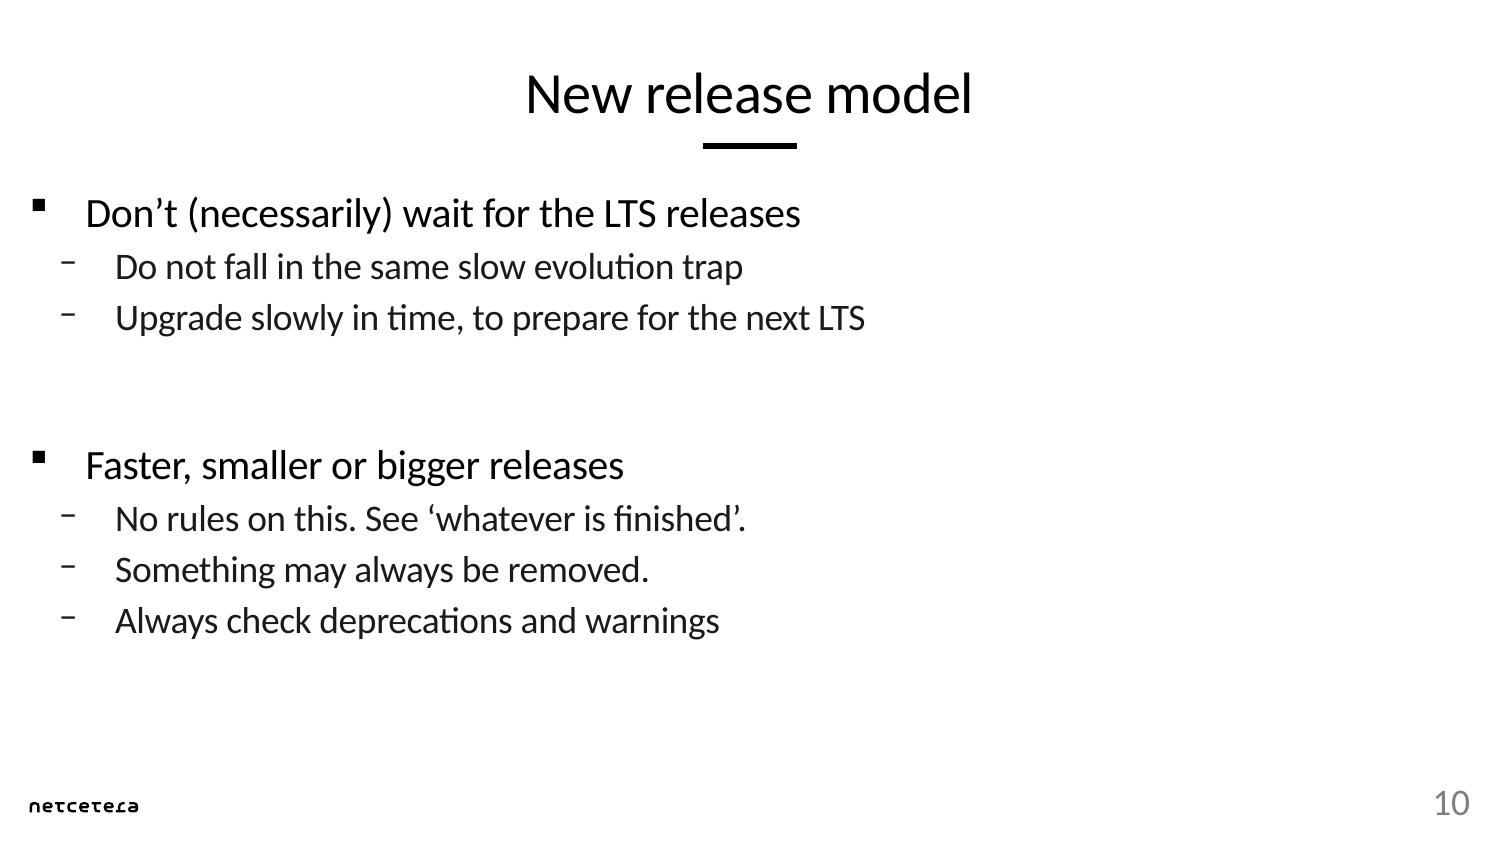

# New release model
Don’t (necessarily) wait for the LTS releases
Do not fall in the same slow evolution trap
Upgrade slowly in time, to prepare for the next LTS

Faster, smaller or bigger releases
No rules on this. See ‘whatever is finished’.
Something may always be removed.
Always check deprecations and warnings

10